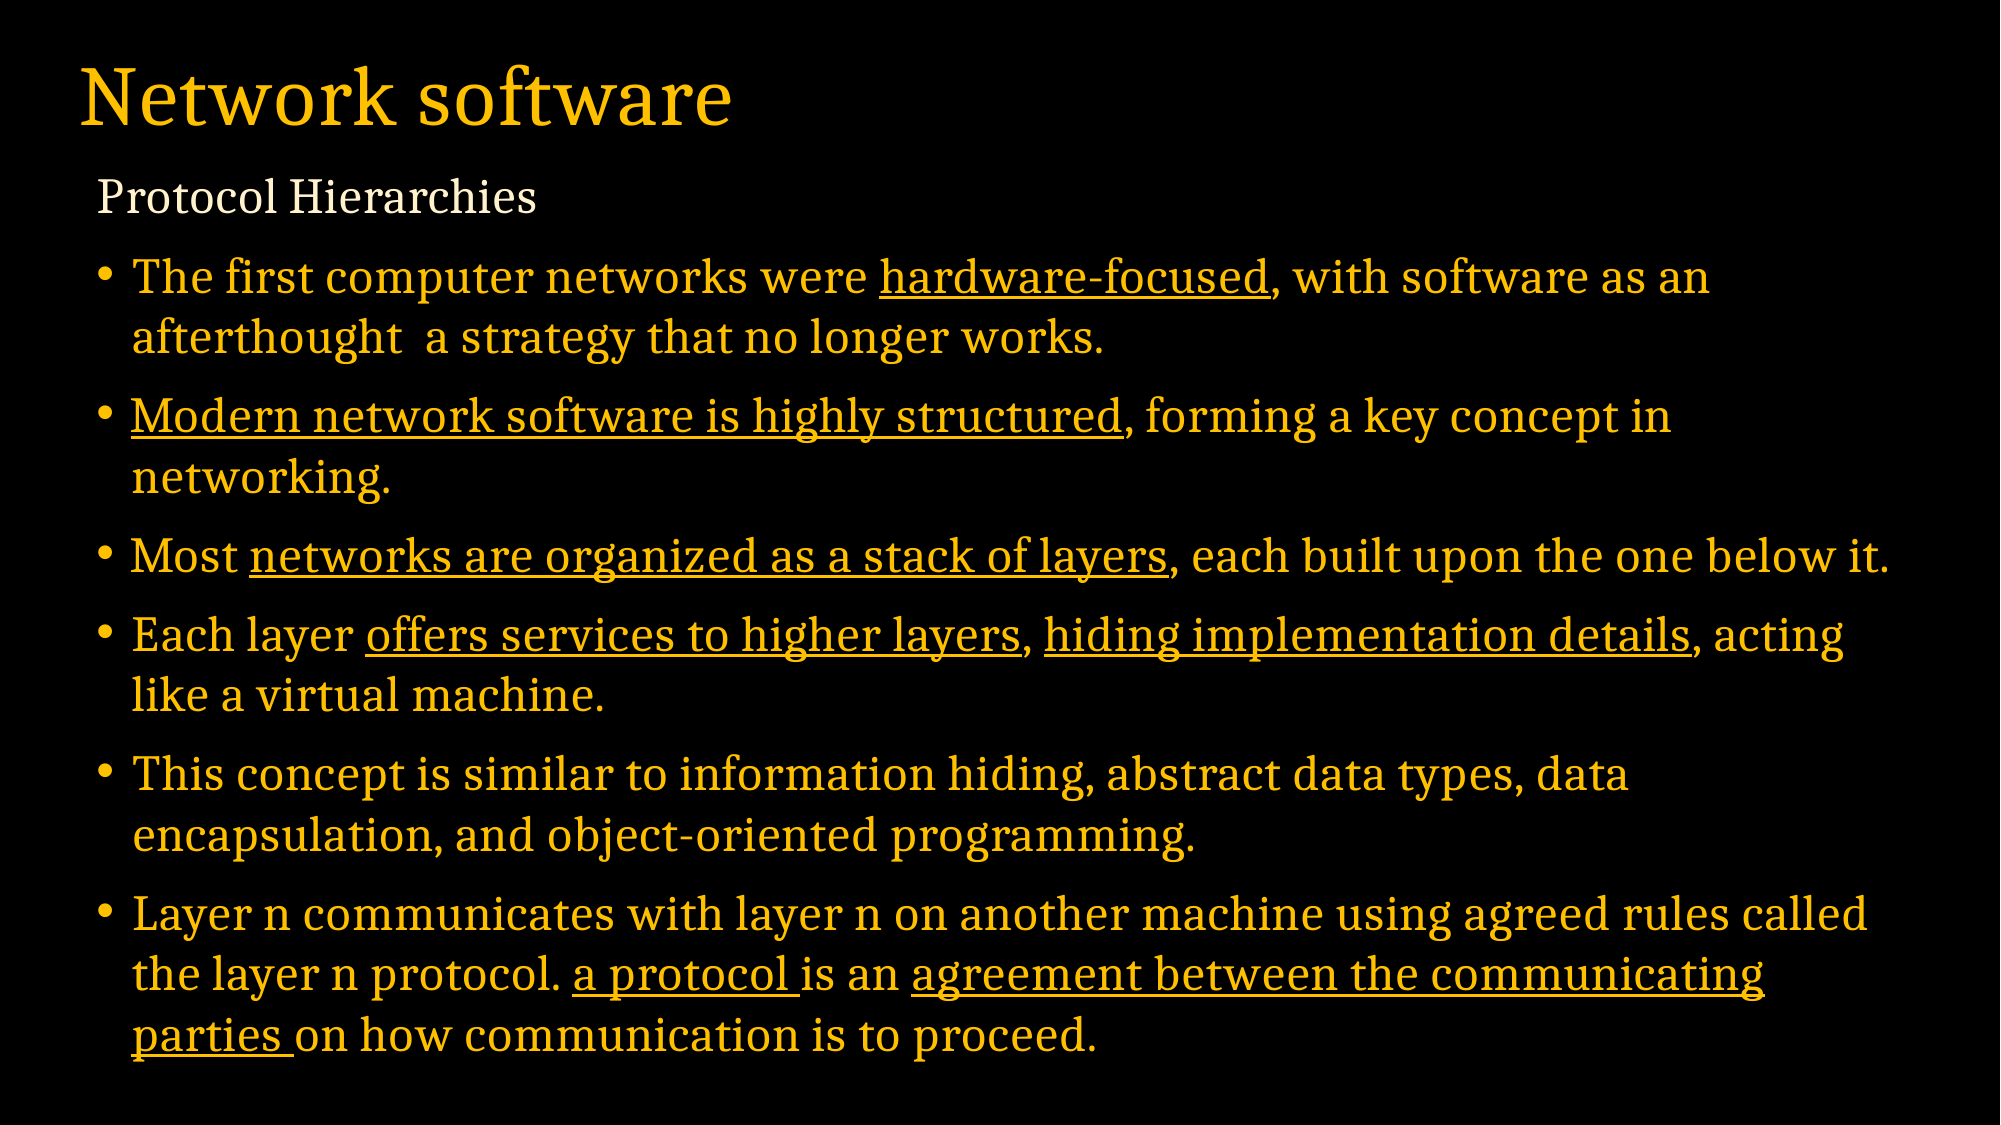

# Network software
Protocol Hierarchies
The first computer networks were hardware-focused, with software as an afterthought  a strategy that no longer works.
Modern network software is highly structured, forming a key concept in networking.
Most networks are organized as a stack of layers, each built upon the one below it.
Each layer offers services to higher layers, hiding implementation details, acting like a virtual machine.
This concept is similar to information hiding, abstract data types, data encapsulation, and object-oriented programming.
Layer n communicates with layer n on another machine using agreed rules called the layer n protocol. a protocol is an agreement between the communicating parties on how communication is to proceed.